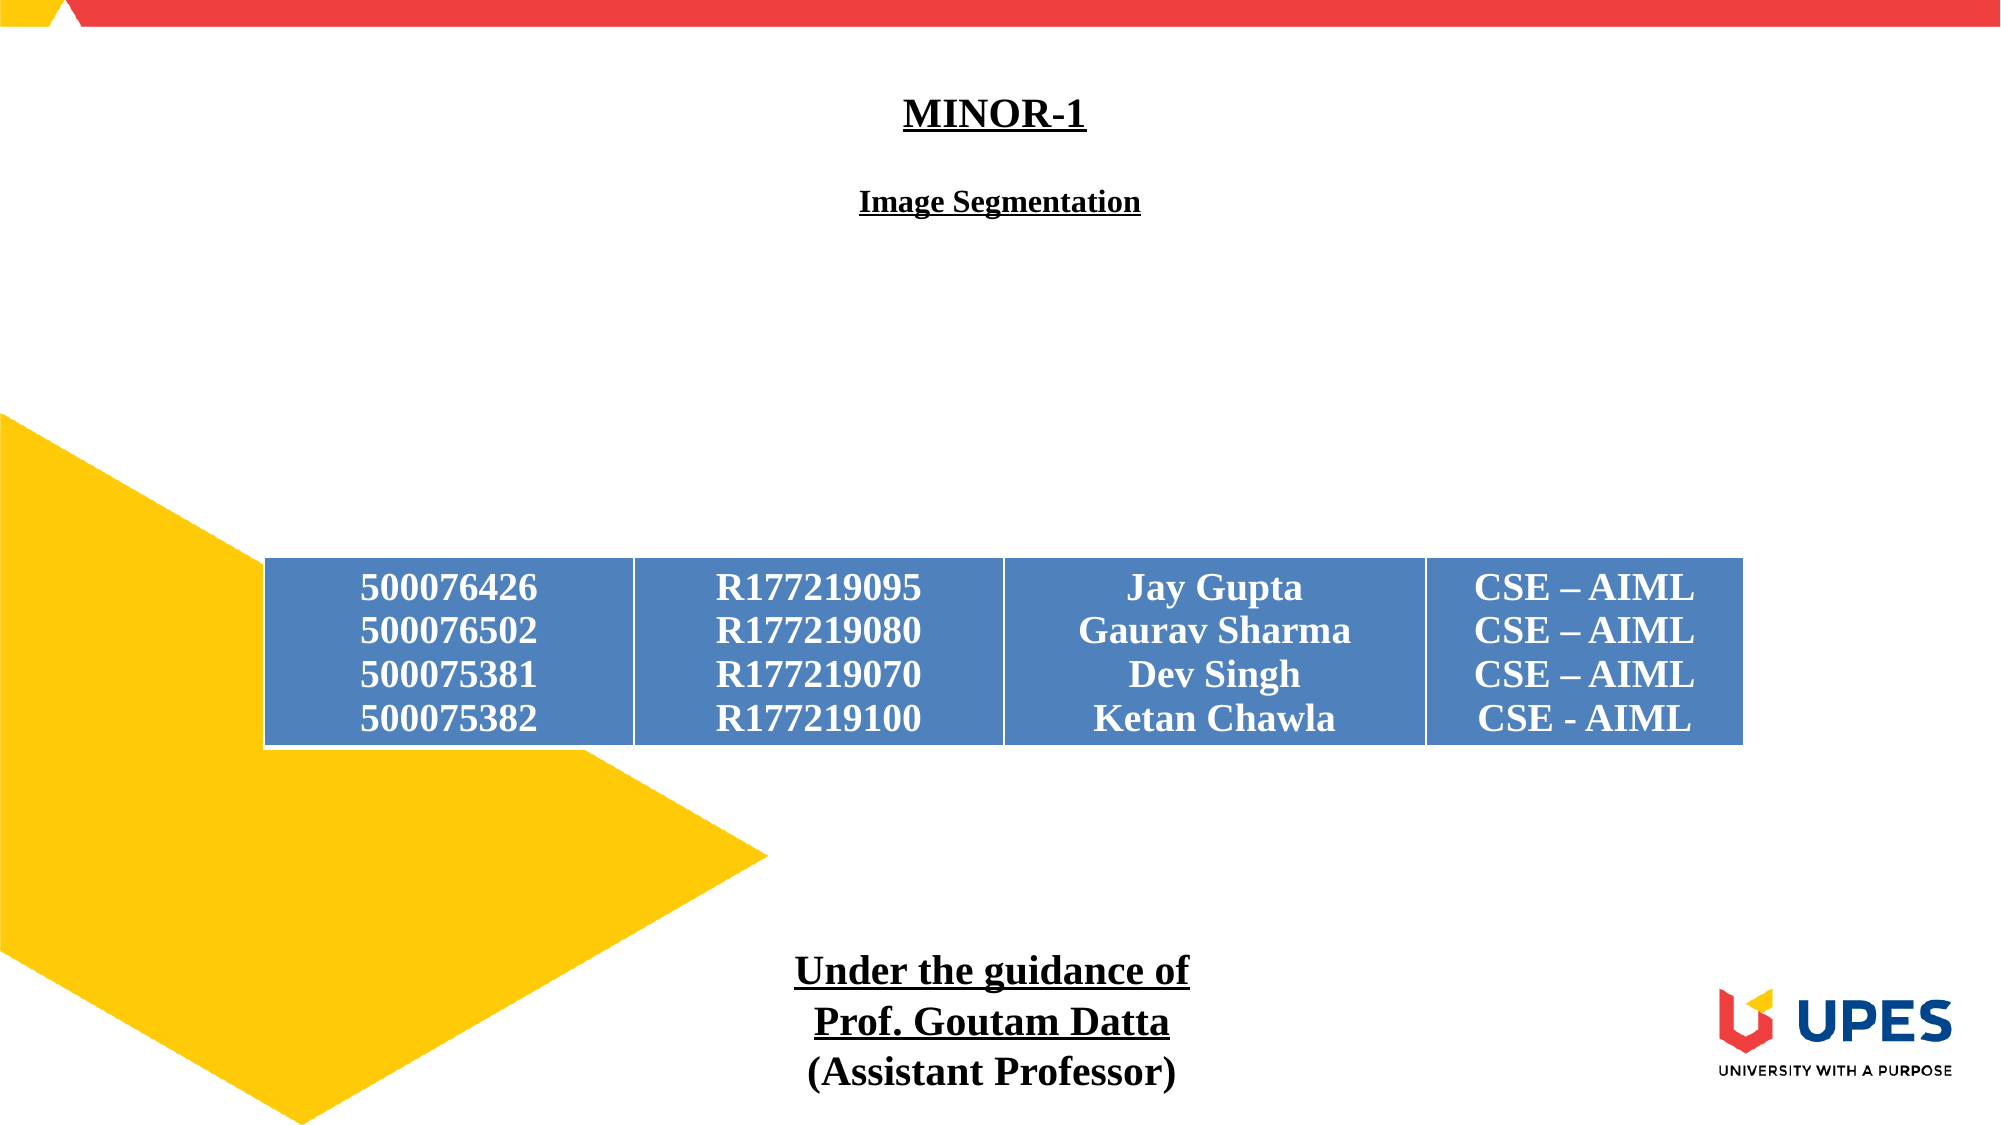

# MINOR-1 Image Segmentation

| 500076426 500076502 500075381 500075382 | R177219095 R177219080 R177219070 R177219100 | Jay Gupta Gaurav Sharma Dev Singh Ketan Chawla | CSE – AIML CSE – AIML CSE – AIML CSE - AIML |
| --- | --- | --- | --- |
Under the guidance of
Prof. Goutam Datta
(Assistant Professor)